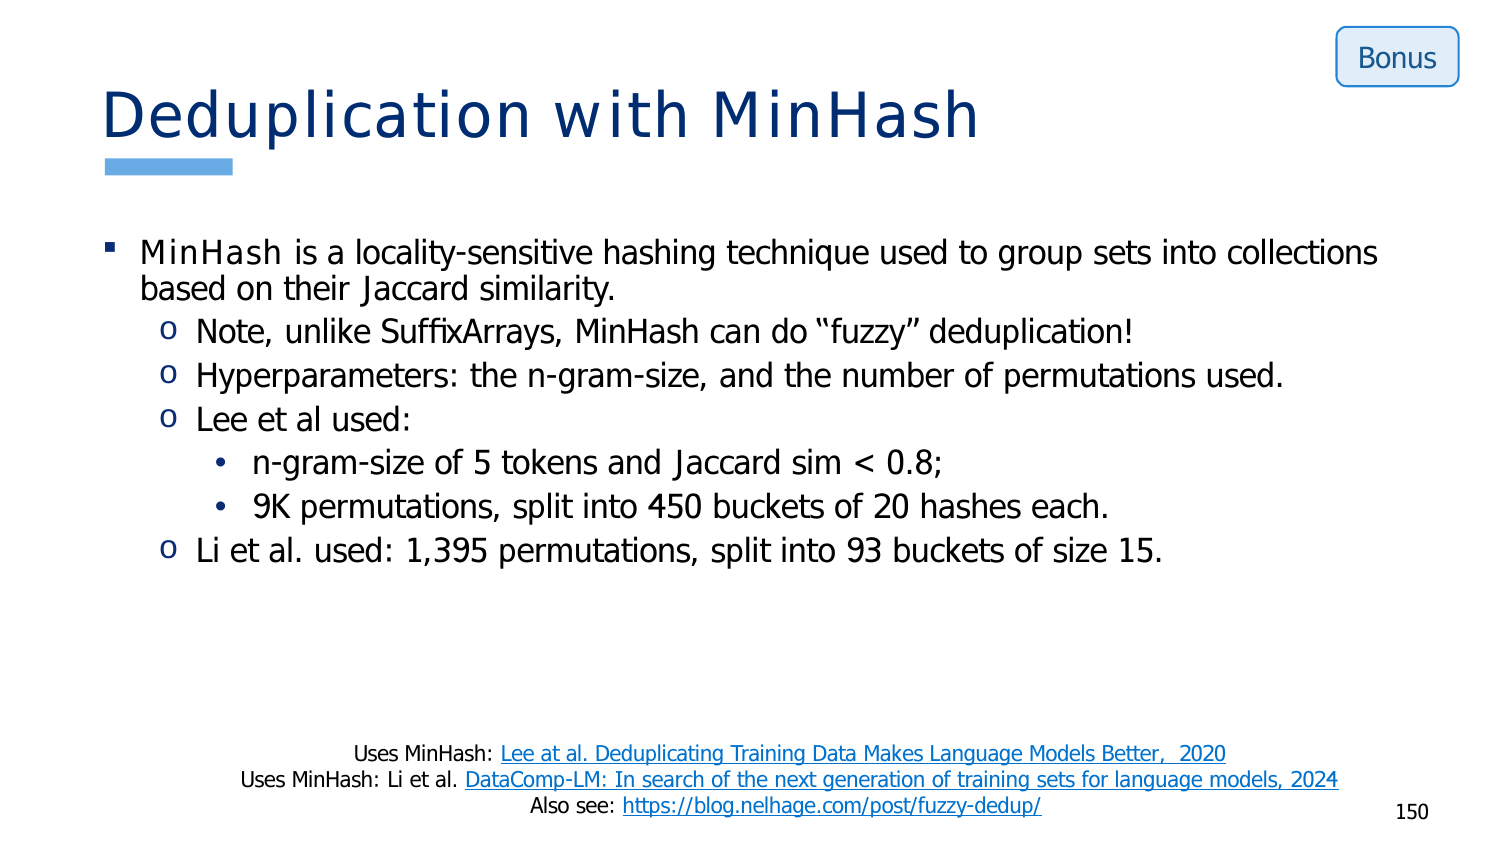

# Deduplication with MinHash
Bonus
MinHash is a locality-sensitive hashing technique used to group sets into collections based on their Jaccard similarity.
Note, unlike SuffixArrays, MinHash can do “fuzzy” deduplication!
Hyperparameters: the n-gram-size, and the number of permutations used.
Lee et al used:
n-gram-size of 5 tokens and Jaccard sim < 0.8;
9K permutations, split into 450 buckets of 20 hashes each.
Li et al. used: 1,395 permutations, split into 93 buckets of size 15.

Uses MinHash: Lee at al. Deduplicating Training Data Makes Language Models Better,  2020
Uses MinHash: Li et al. DataComp-LM: In search of the next generation of training sets for language models, 2024
Also see: https://blog.nelhage.com/post/fuzzy-dedup/